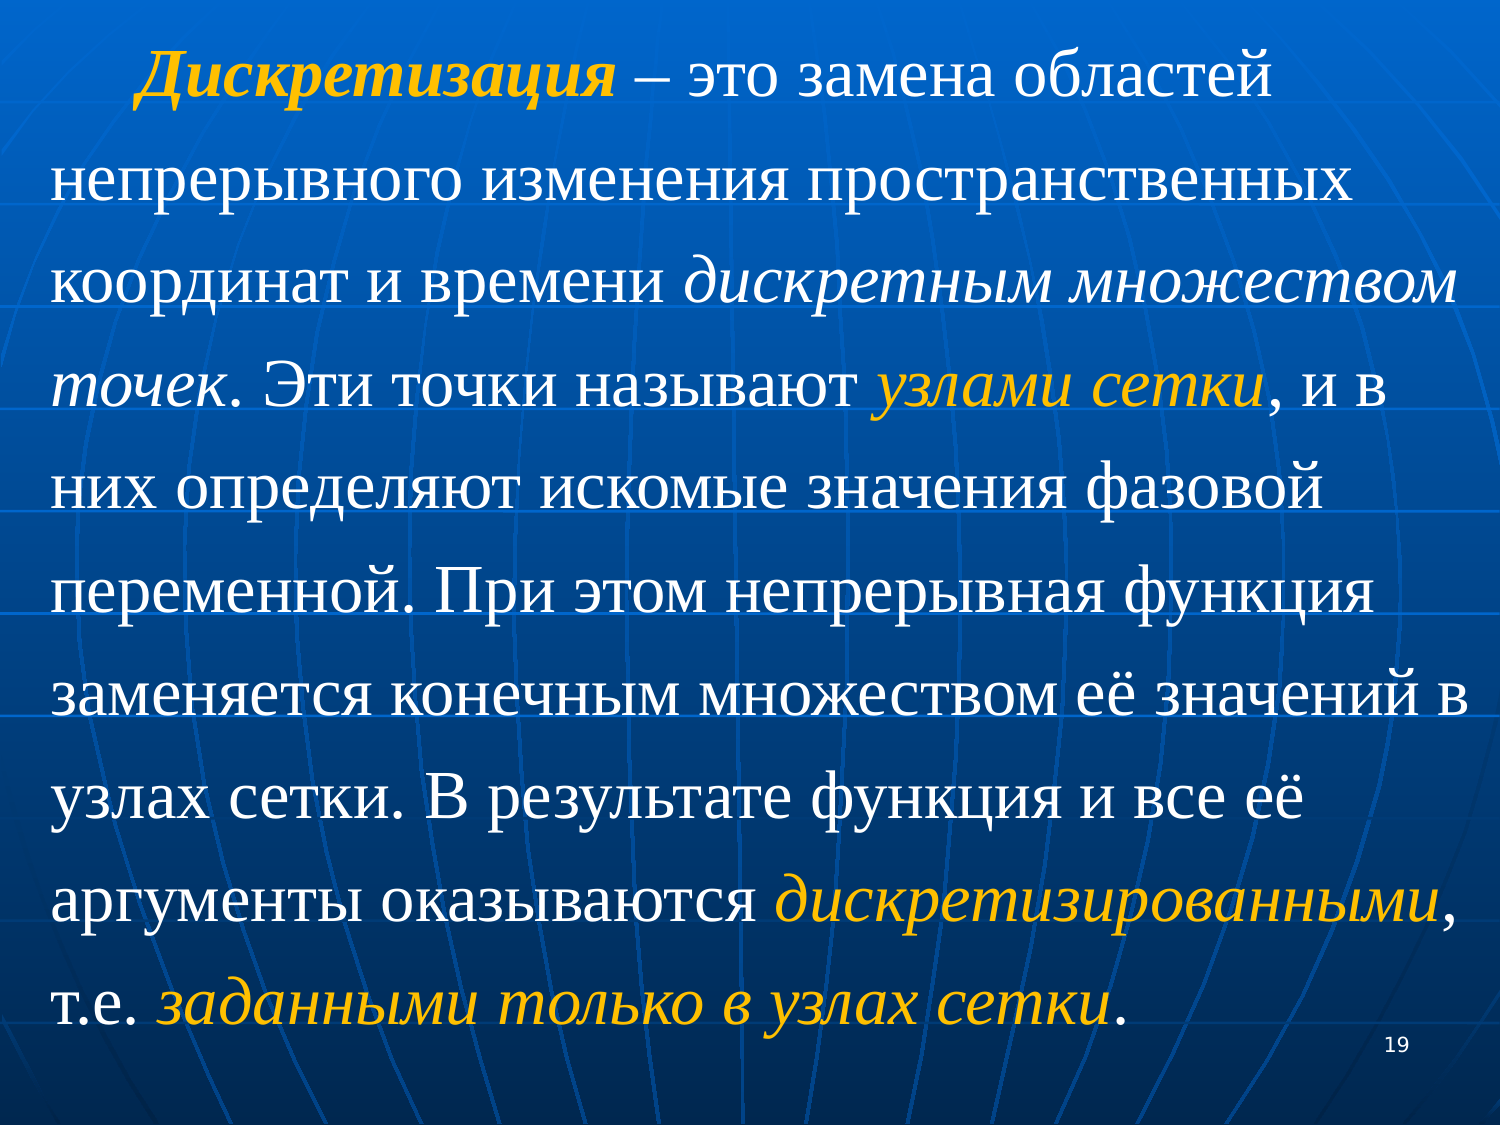

Дискретизация – это замена областей непрерывного изменения пространственных координат и времени дискретным множеством точек. Эти точки называют узлами сетки, и в них определяют искомые значения фазовой переменной. При этом непрерывная функция заменяется конечным множеством её значений в узлах сетки. В результате функция и все её аргументы оказываются дискретизированными, т.е. заданными только в узлах сетки.

19